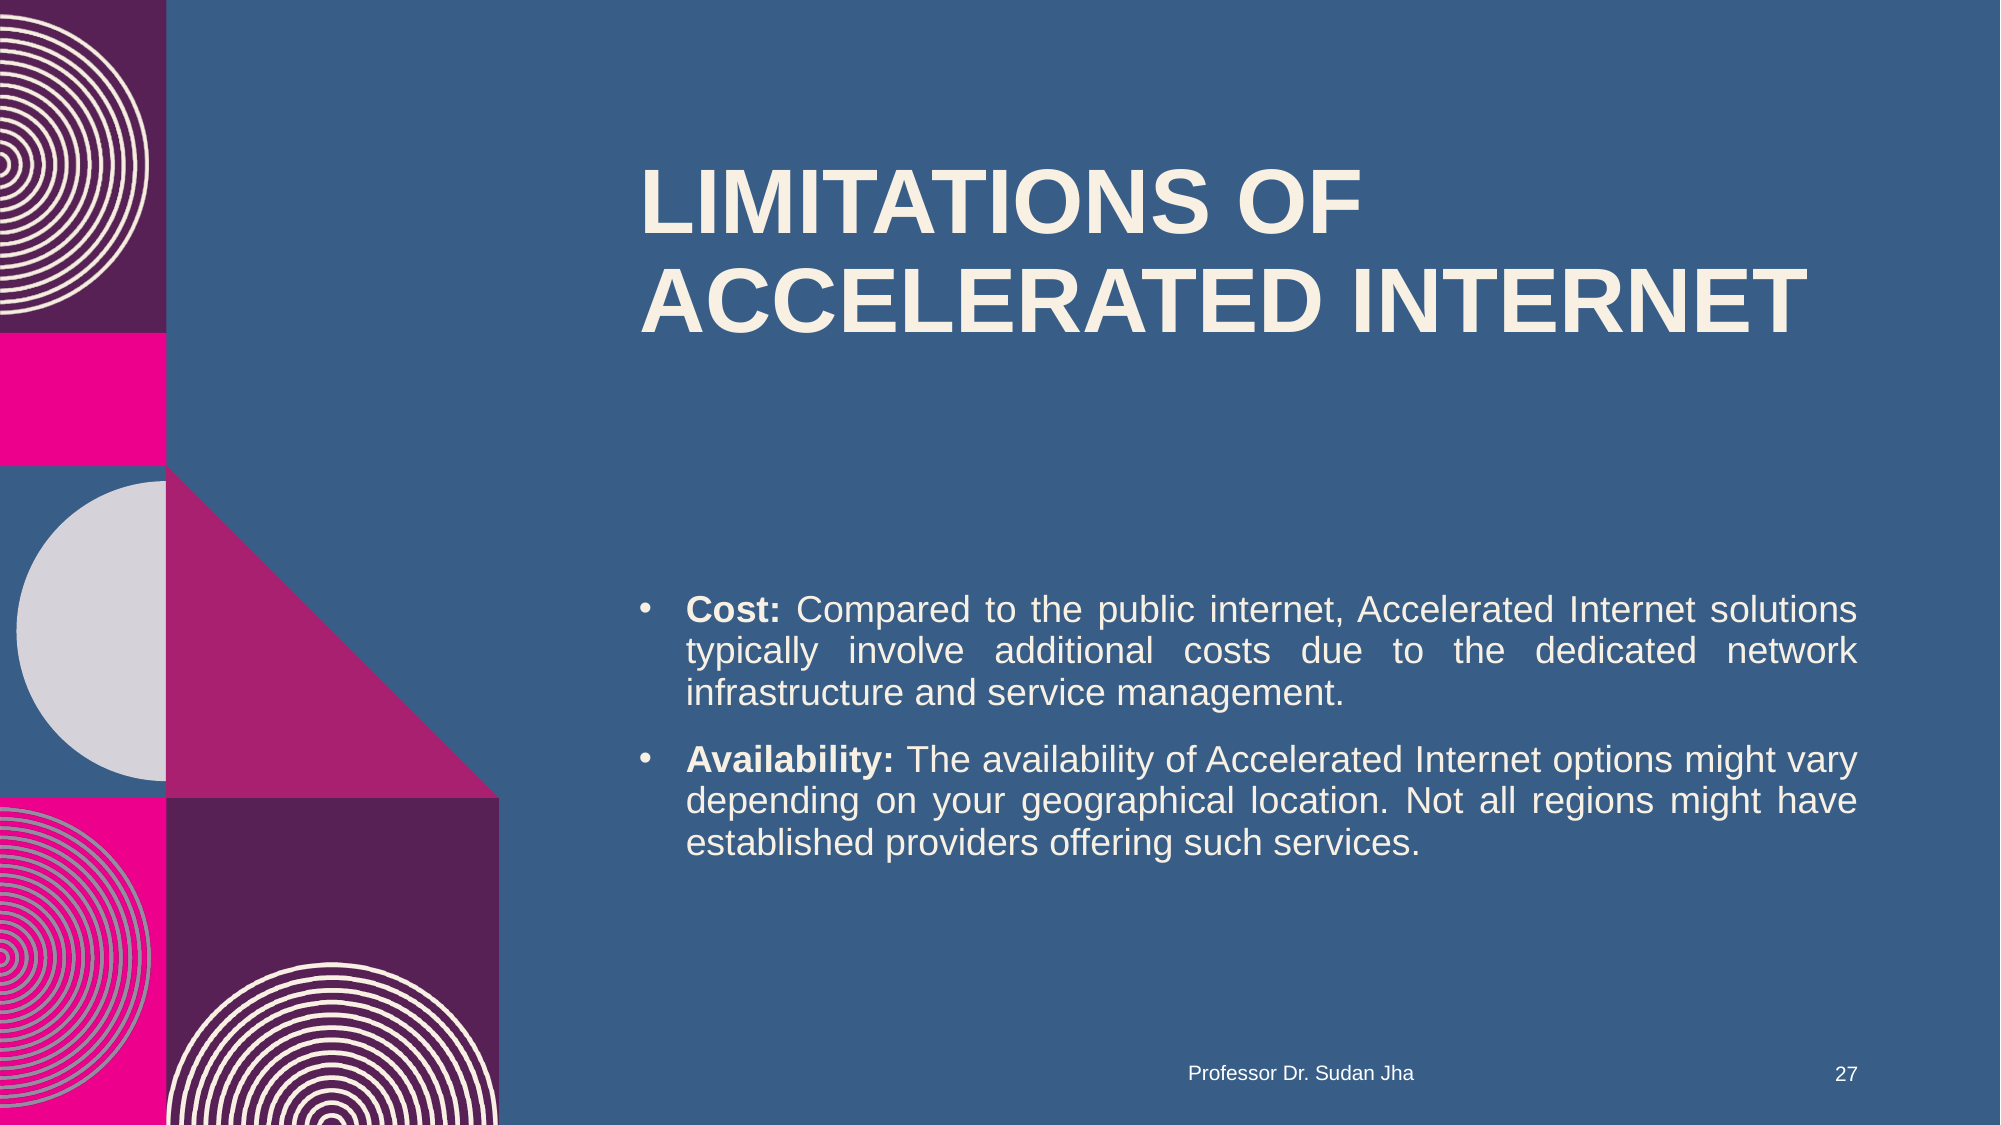

# Limitations of Accelerated Internet
Cost: Compared to the public internet, Accelerated Internet solutions typically involve additional costs due to the dedicated network infrastructure and service management.
Availability: The availability of Accelerated Internet options might vary depending on your geographical location. Not all regions might have established providers offering such services.
Professor Dr. Sudan Jha
27